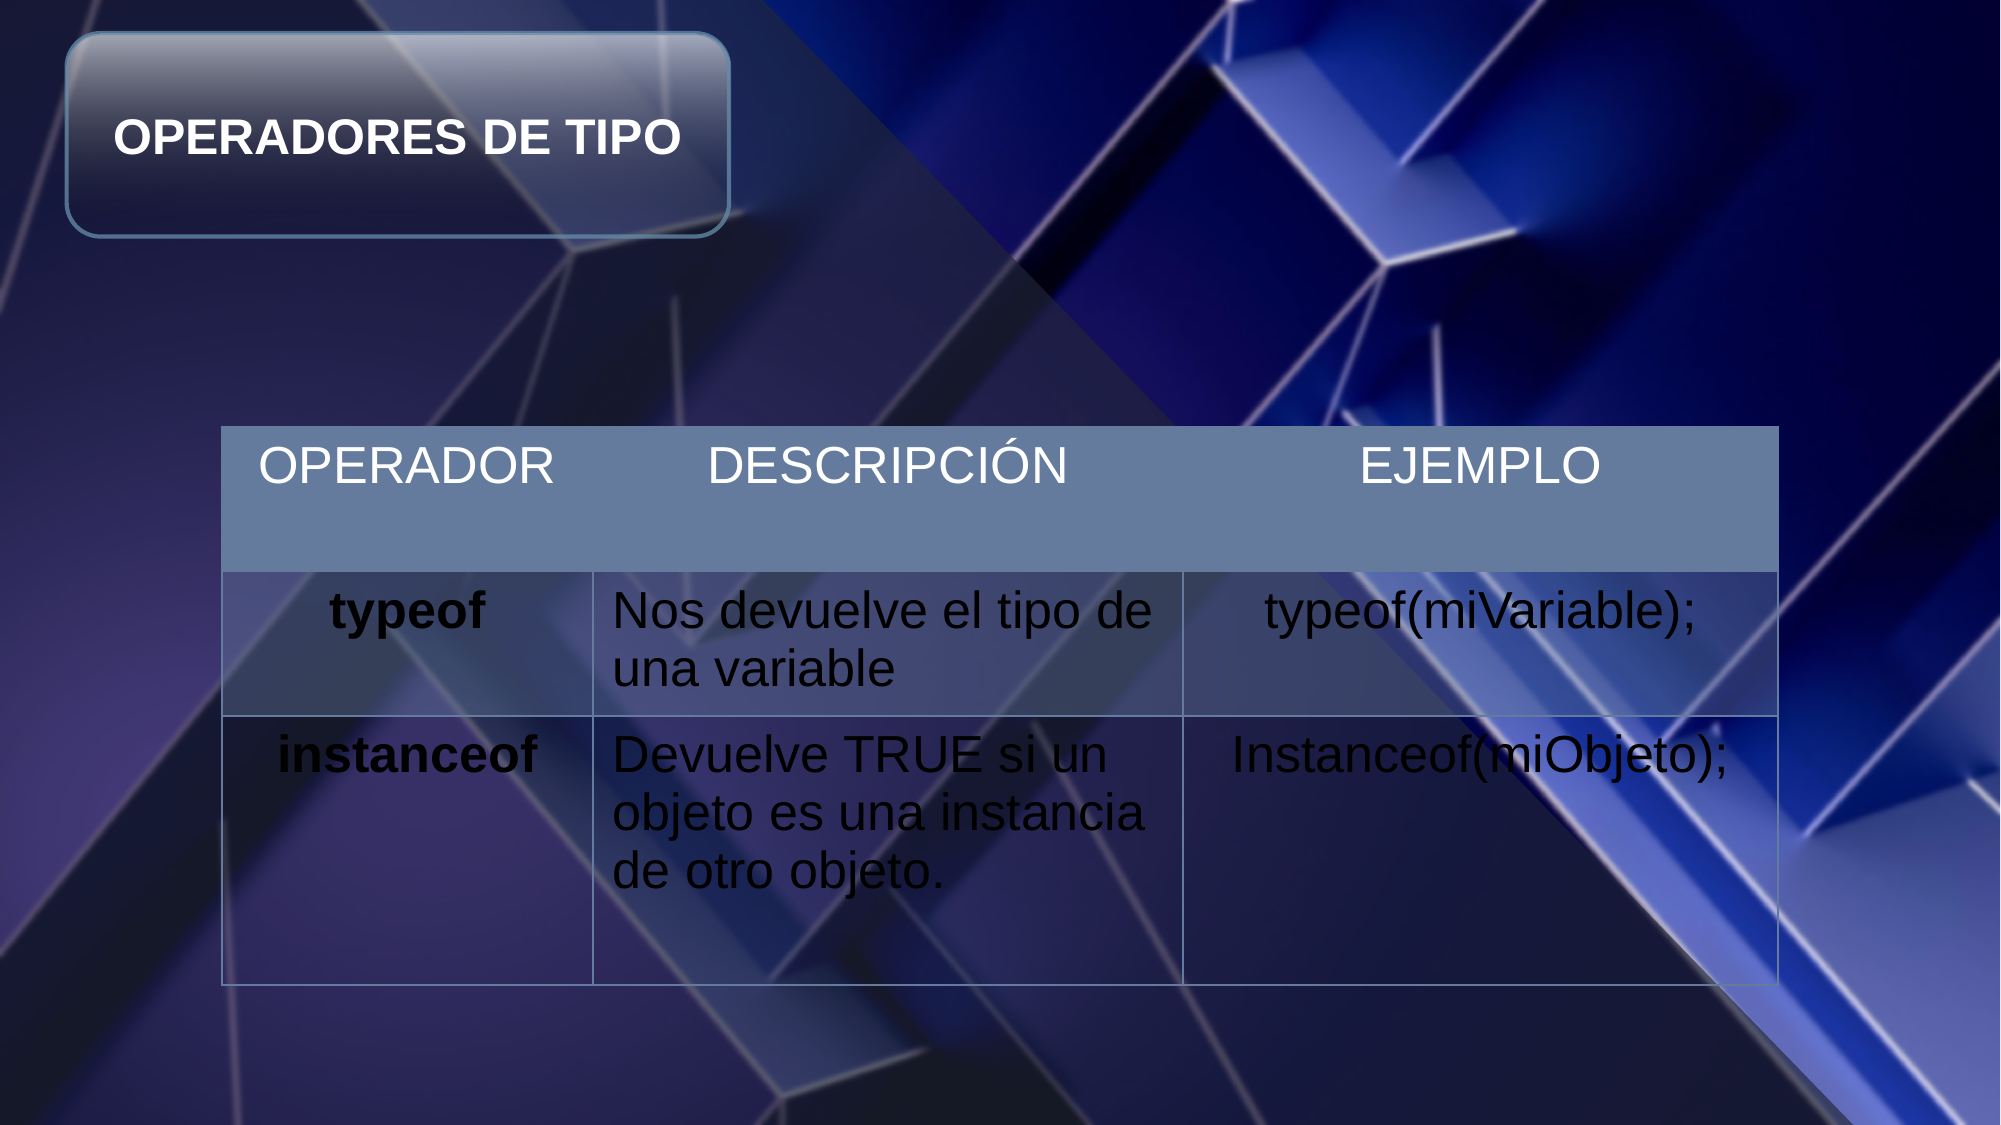

OPERADORES DE TIPO
| OPERADOR | DESCRIPCIÓN | EJEMPLO |
| --- | --- | --- |
| typeof | Nos devuelve el tipo de una variable | typeof(miVariable); |
| instanceof | Devuelve TRUE si un objeto es una instancia de otro objeto. | Instanceof(miObjeto); |